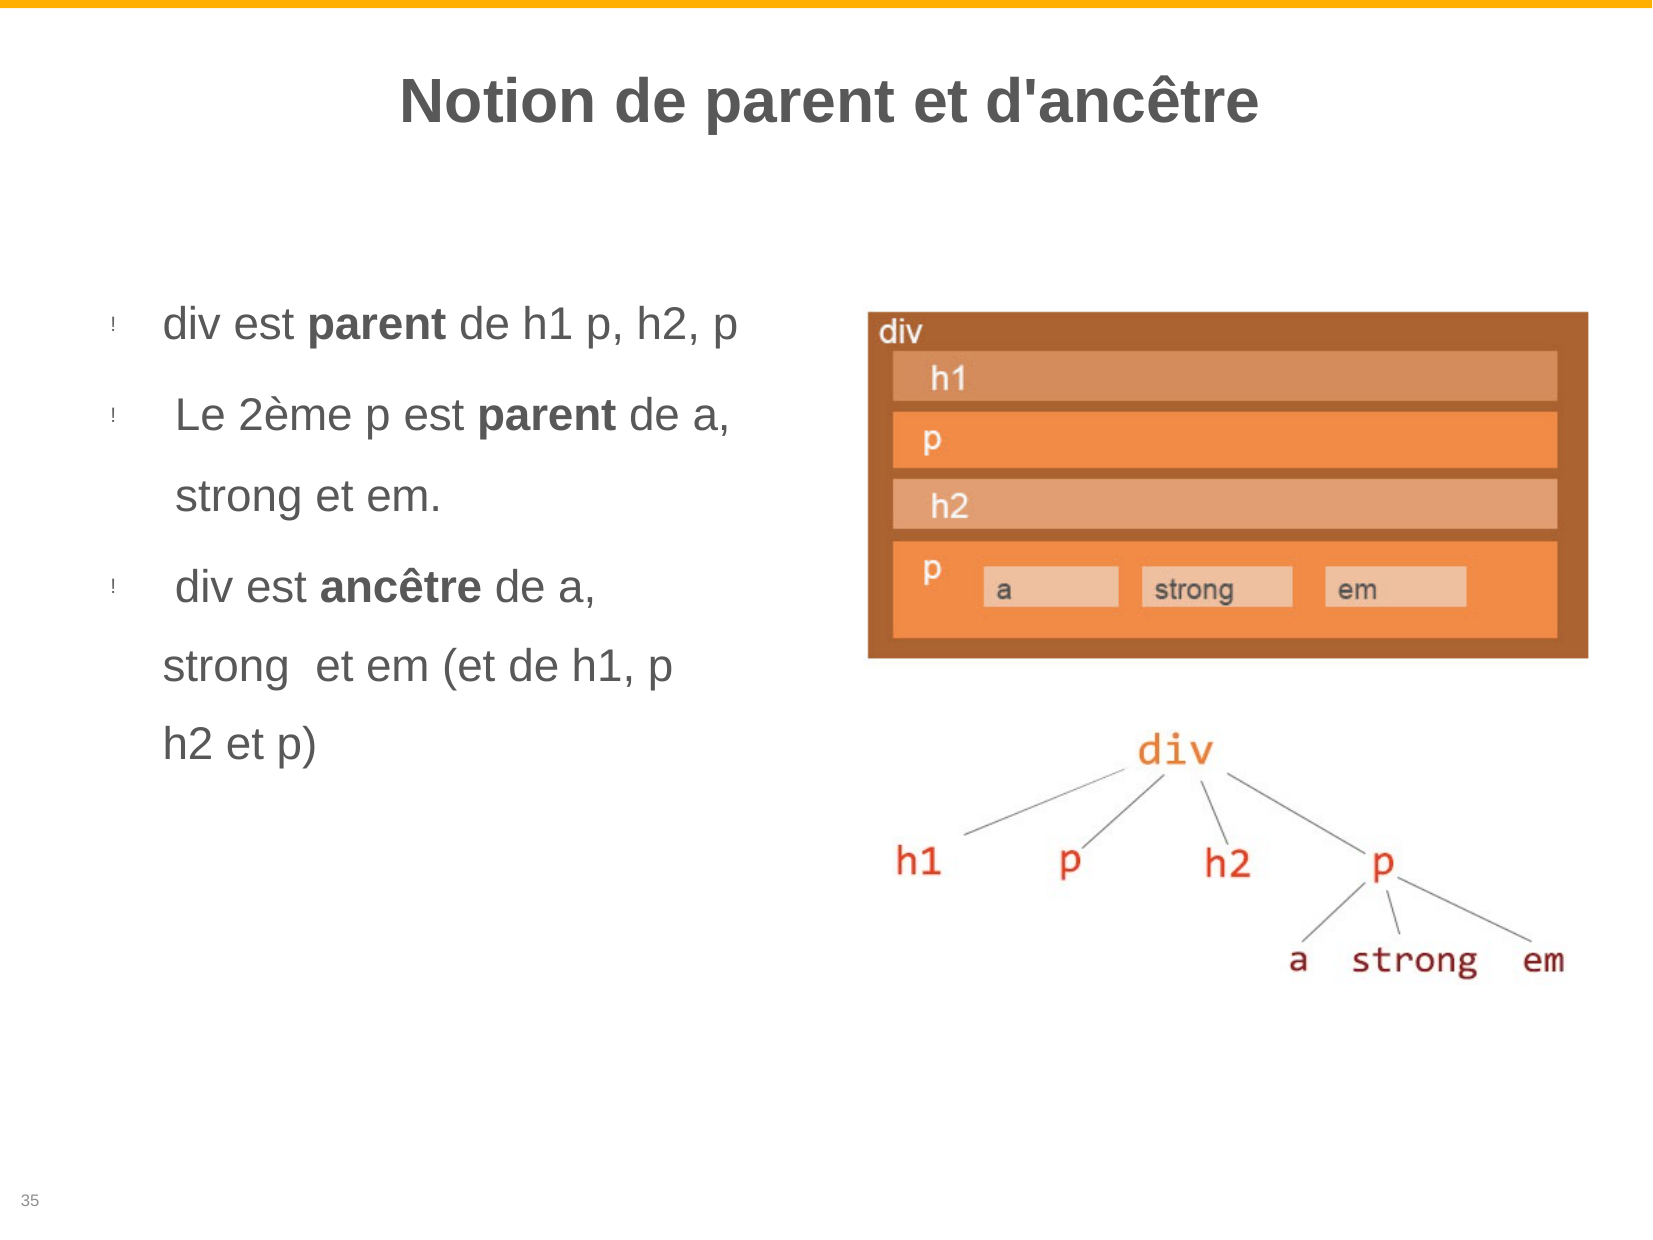

# Notion de parent et d'ancêtre
div est parent de h1 p, h2, p
Le 2ème p est parent de a,  strong et em.
div est ancêtre de a, strong  et em (et de h1, p h2 et p)

!
!
!

35